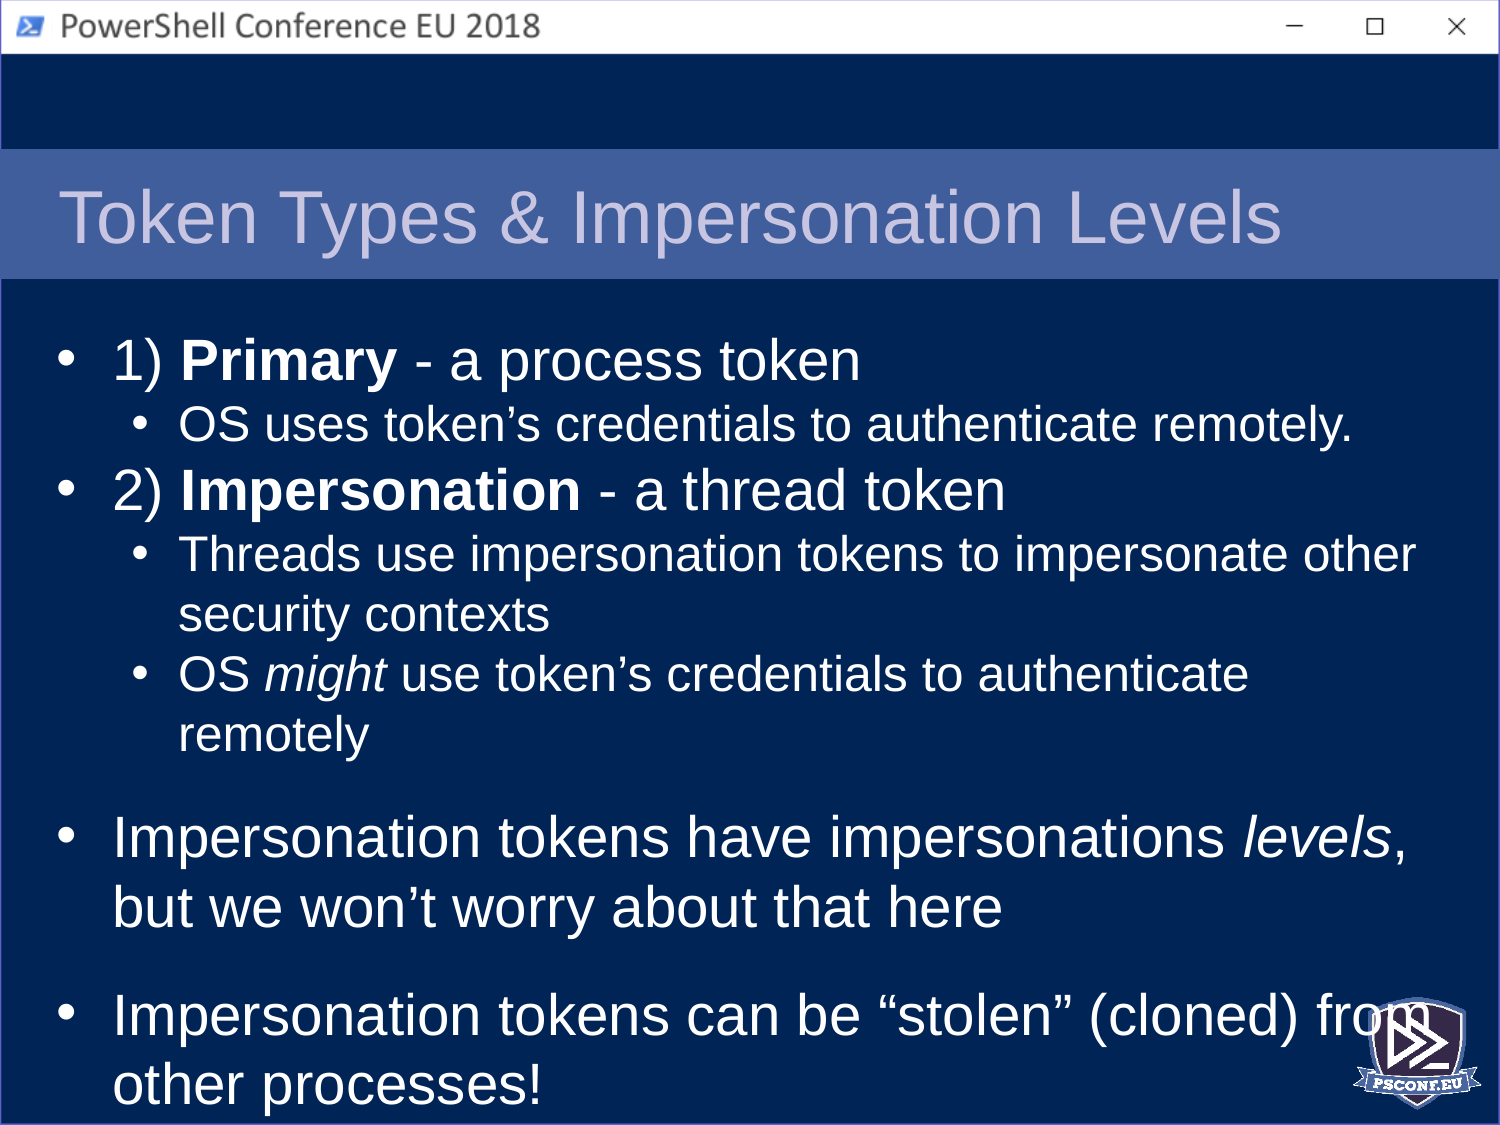

# Token Types & Impersonation Levels
1) Primary - a process token
OS uses token’s credentials to authenticate remotely.
2) Impersonation - a thread token
Threads use impersonation tokens to impersonate other security contexts
OS might use token’s credentials to authenticate remotely

Impersonation tokens have impersonations levels, but we won’t worry about that here

Impersonation tokens can be “stolen” (cloned) from other processes!